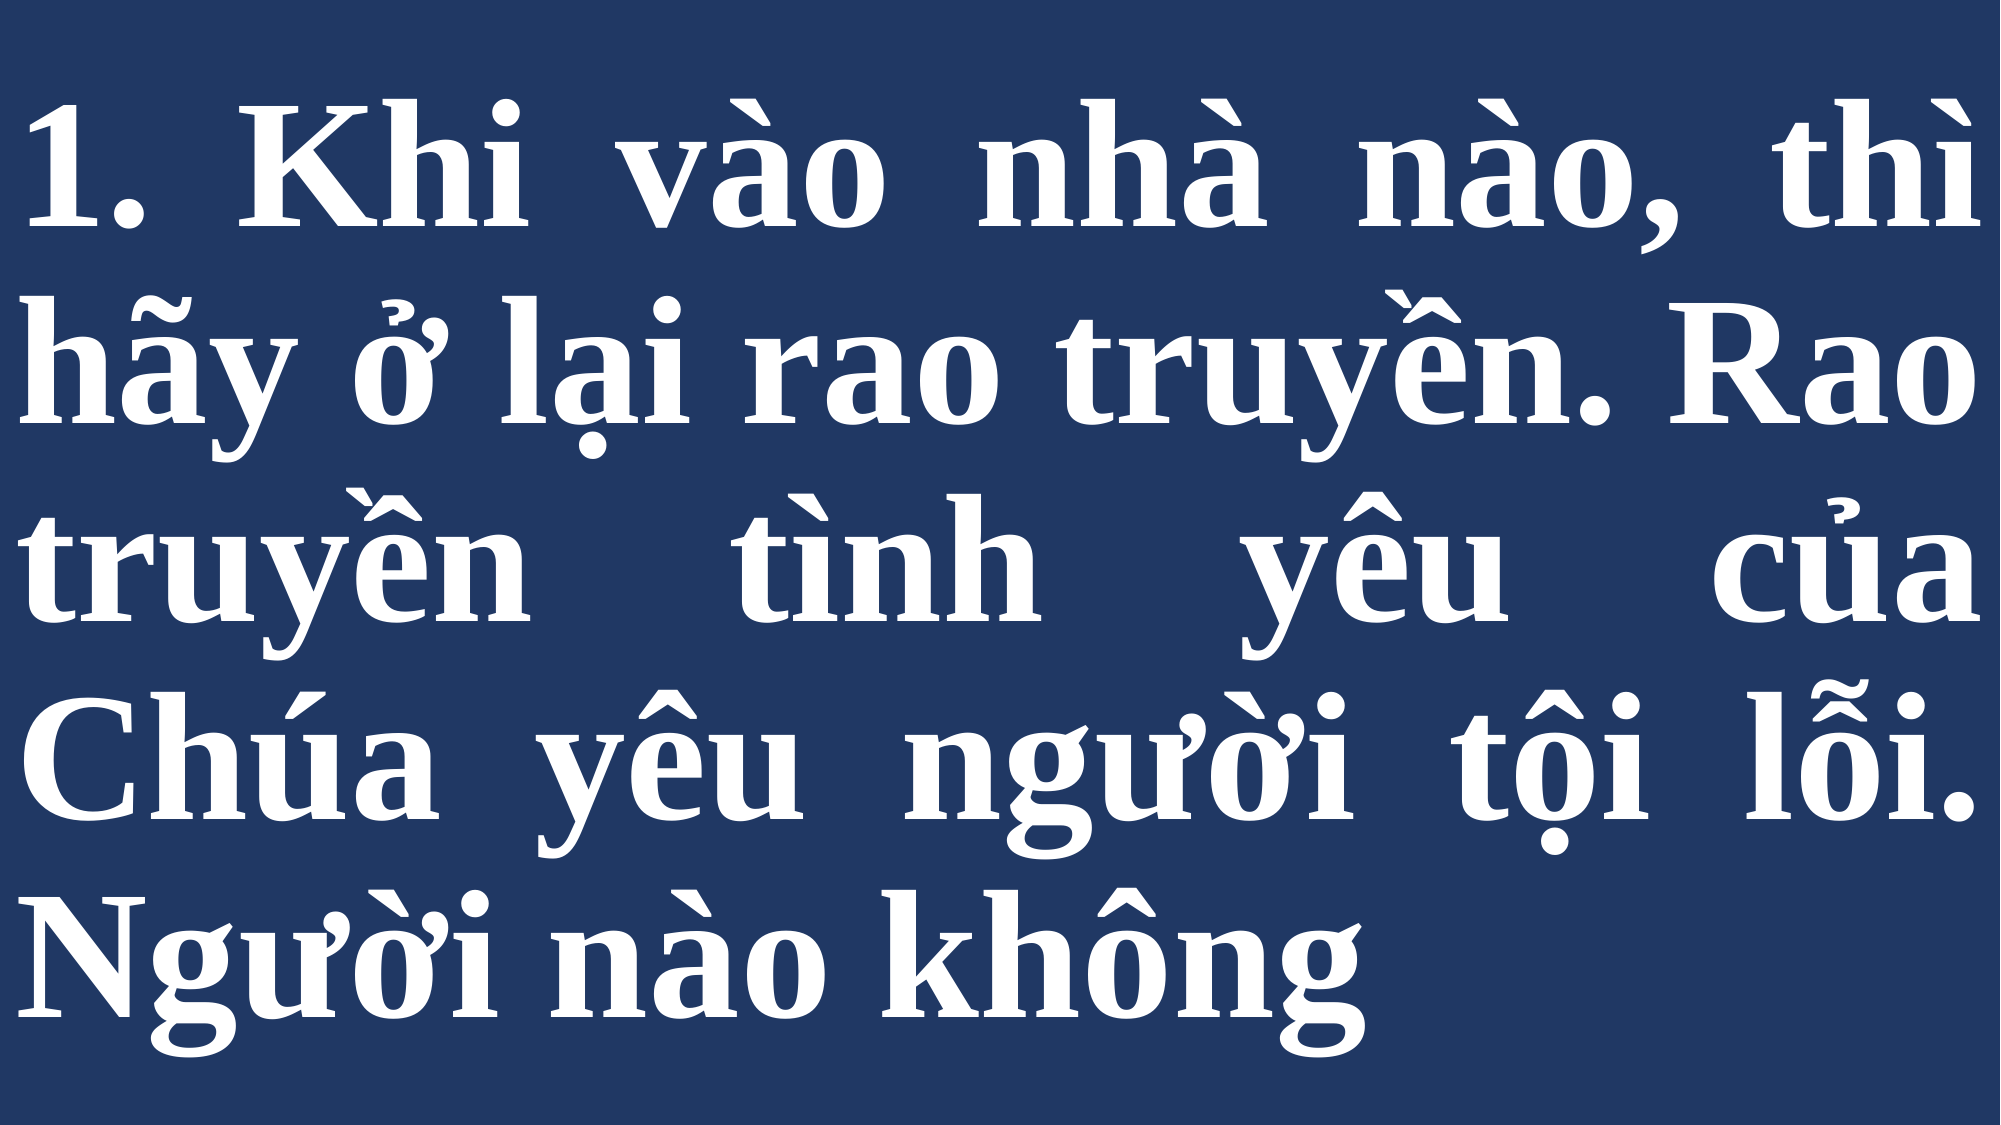

# 1. Khi vào nhà nào, thì hãy ở lại rao truyền. Rao truyền tình yêu của Chúa yêu người tội lỗi. Người nào không